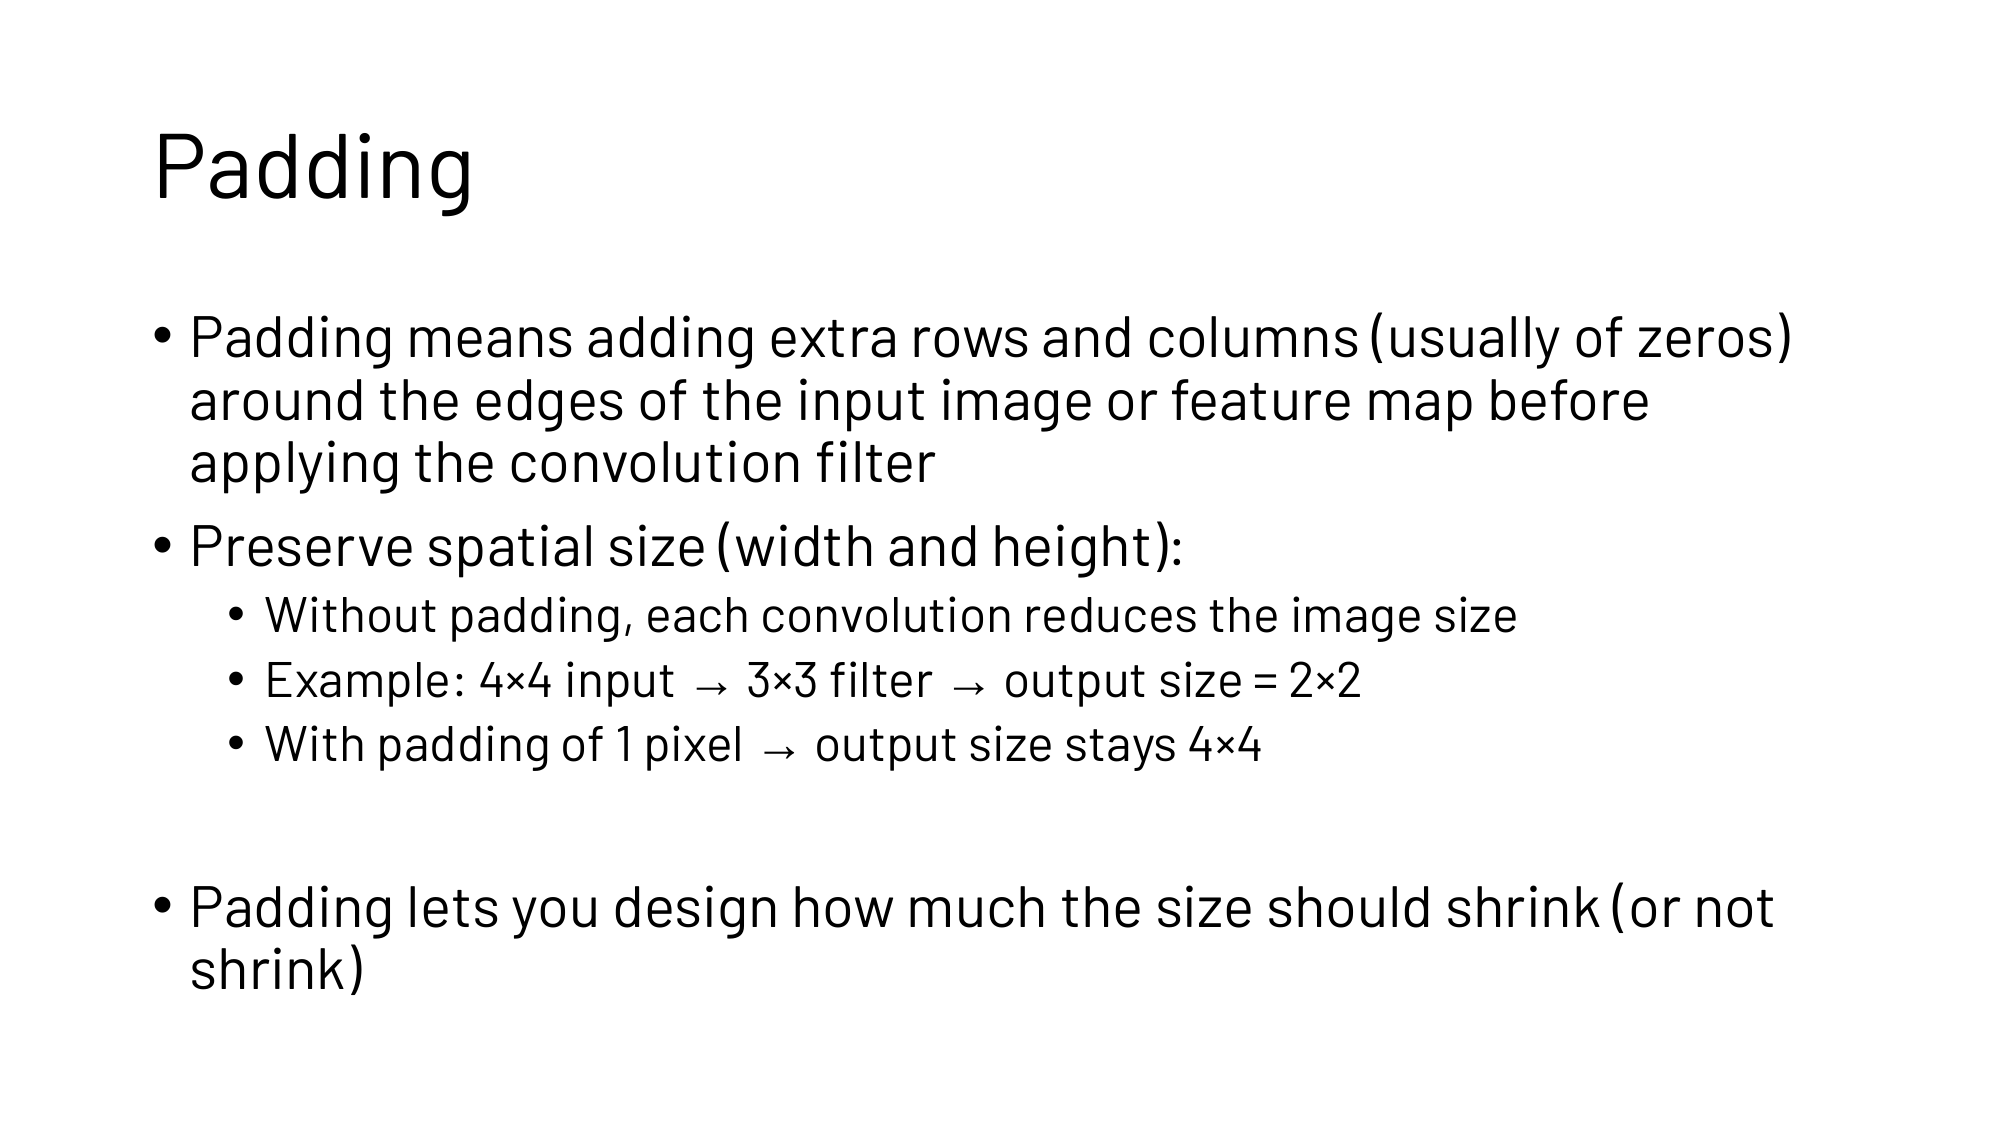

# Padding
Padding means adding extra rows and columns (usually of zeros) around the edges of the input image or feature map before applying the convolution filter
Preserve spatial size (width and height):
Without padding, each convolution reduces the image size
Example: 4×4 input → 3×3 filter → output size = 2×2
With padding of 1 pixel → output size stays 4×4

Padding lets you design how much the size should shrink (or not shrink)